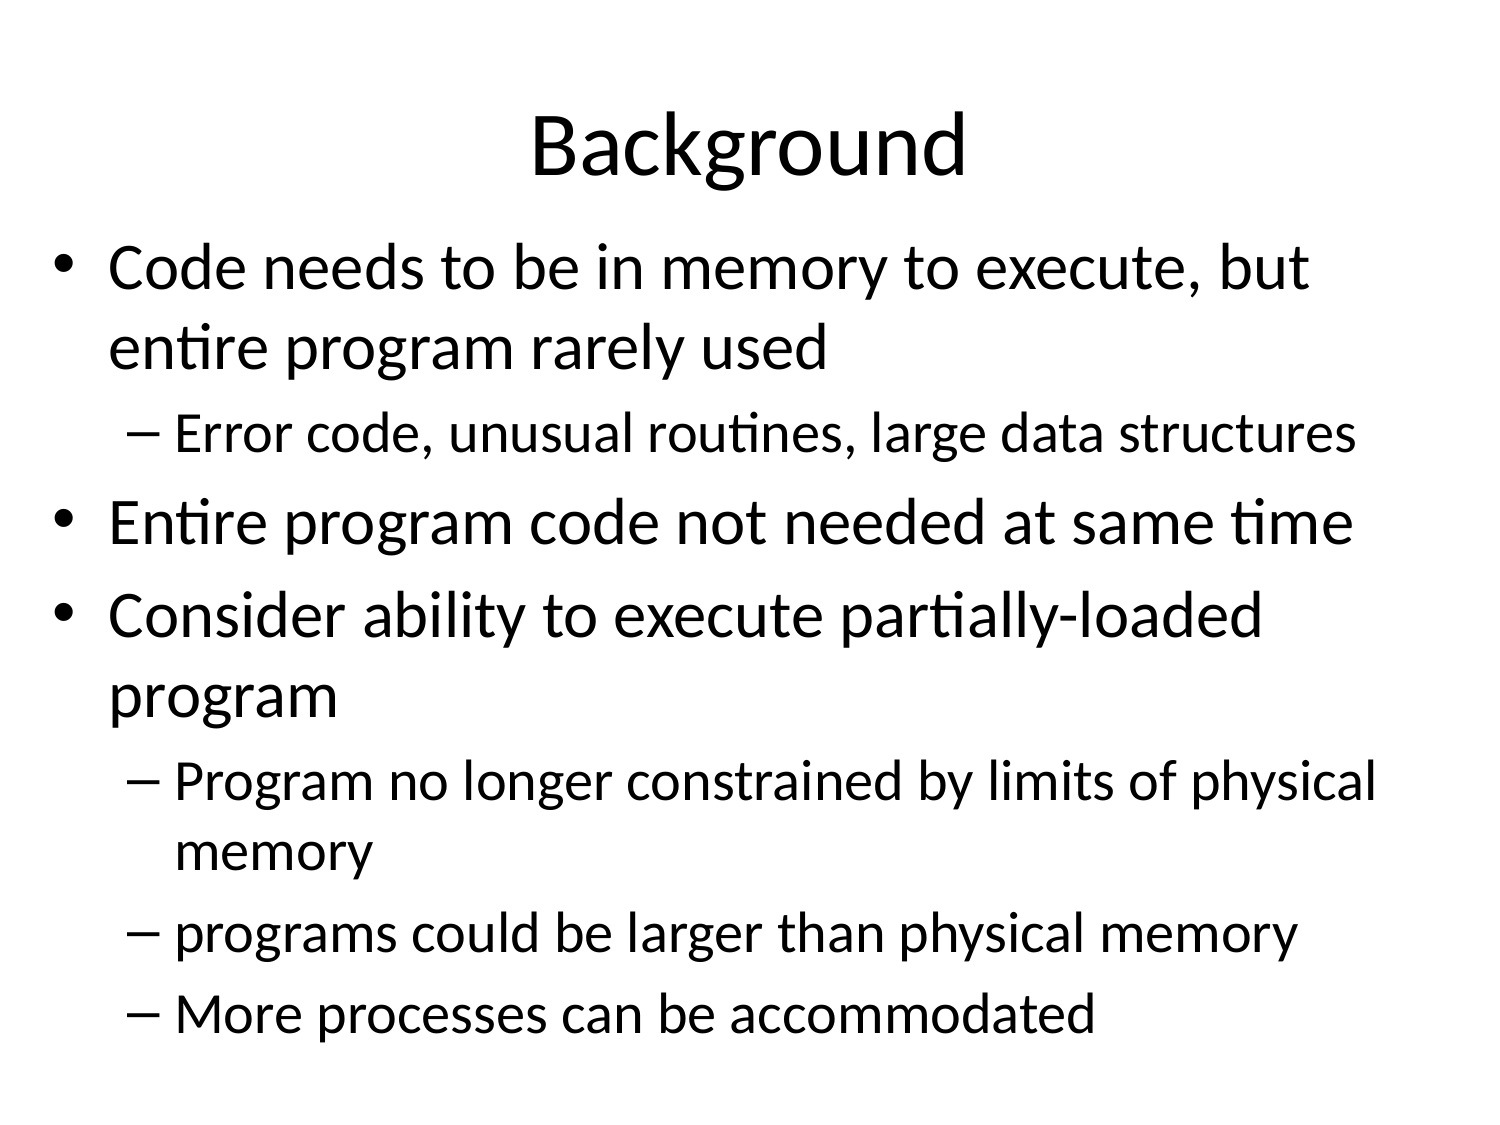

# Background
Code needs to be in memory to execute, but entire program rarely used
Error code, unusual routines, large data structures
Entire program code not needed at same time
Consider ability to execute partially-loaded program
Program no longer constrained by limits of physical memory
programs could be larger than physical memory
More processes can be accommodated